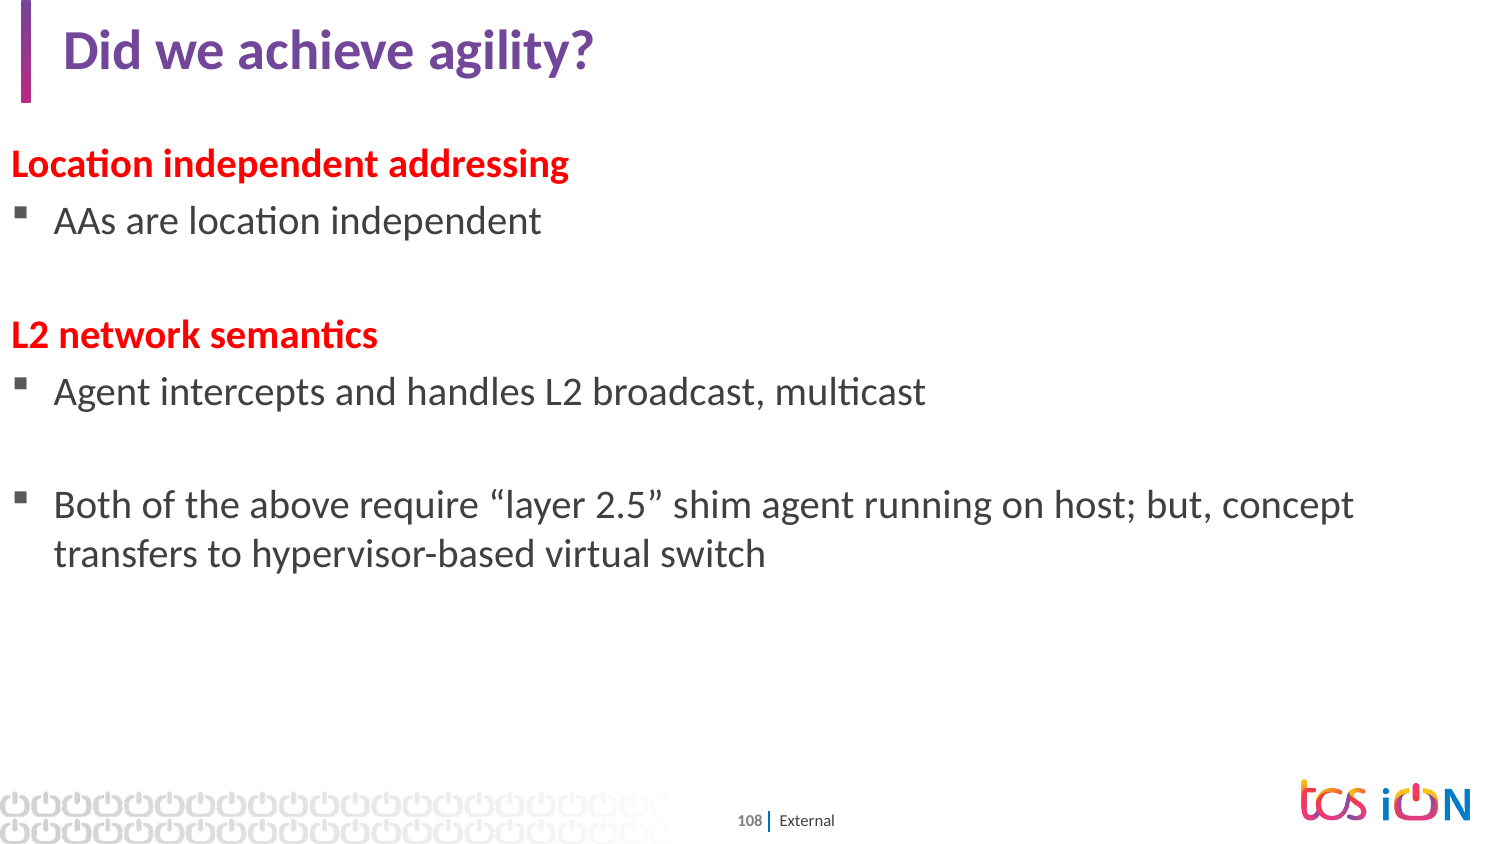

# Did we achieve agility?
Location independent addressing
AAs are location independent

L2 network semantics
Agent intercepts and handles L2 broadcast, multicast

Both of the above require “layer 2.5” shim agent running on host; but, concept transfers to hypervisor-based virtual switch
Case Study: VL2